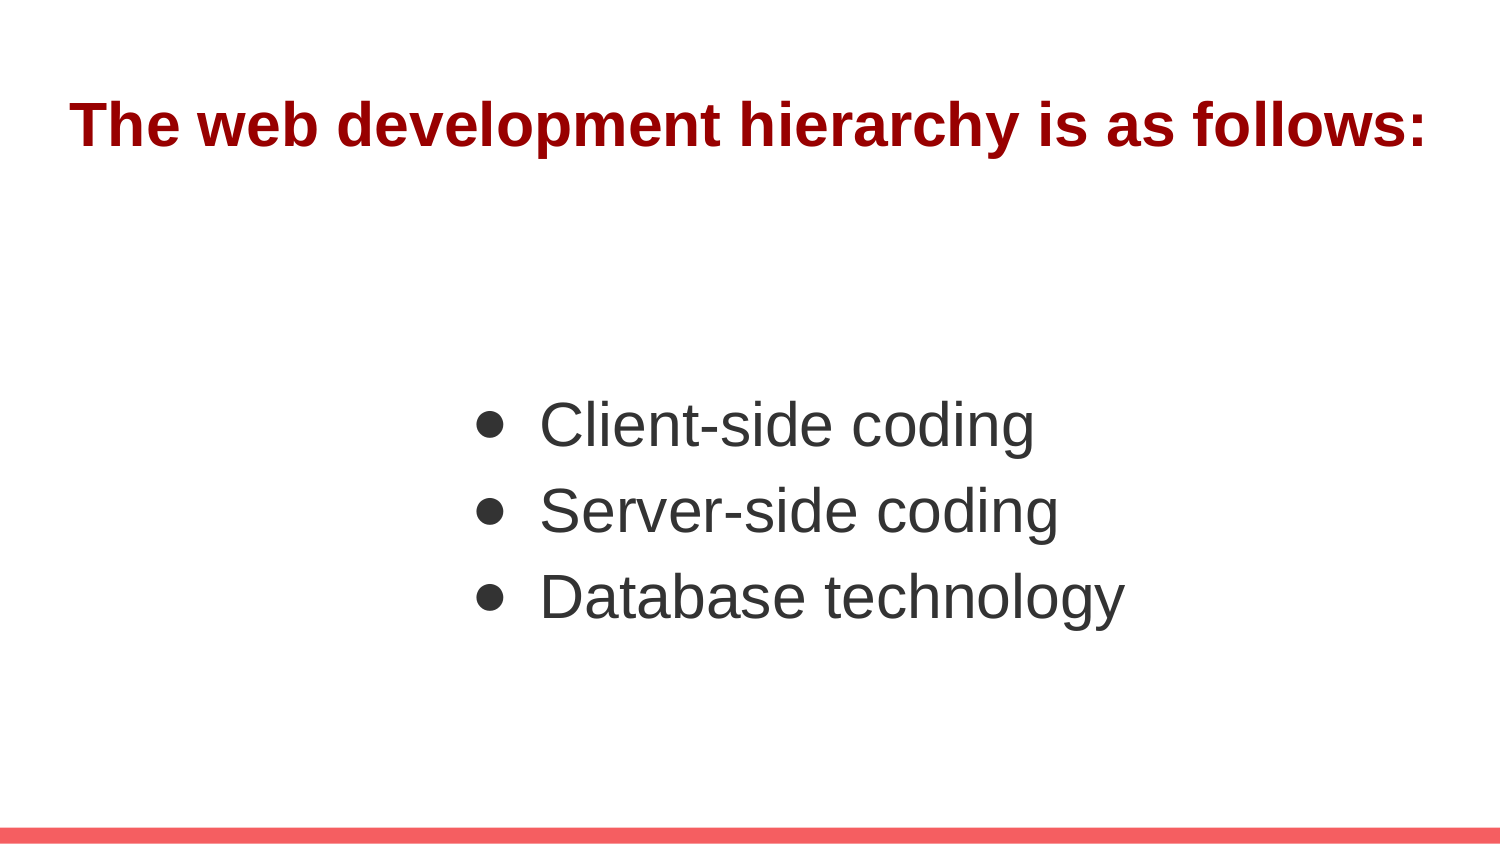

# The web development hierarchy is as follows:
Client-side coding
Server-side coding
Database technology